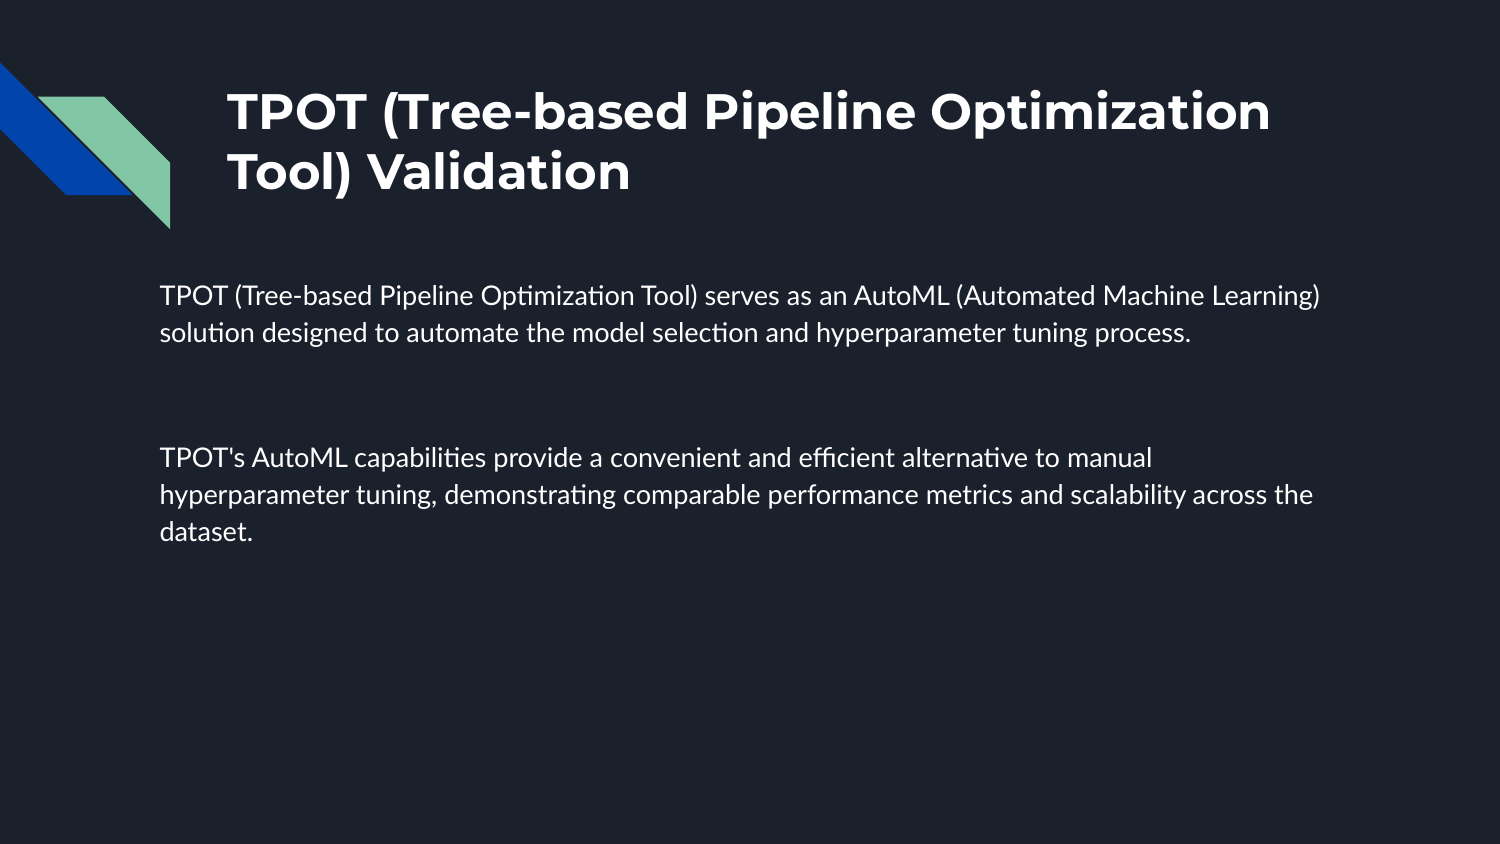

# TPOT (Tree-based Pipeline Optimization Tool) Validation
TPOT (Tree-based Pipeline Optimization Tool) serves as an AutoML (Automated Machine Learning) solution designed to automate the model selection and hyperparameter tuning process.

TPOT's AutoML capabilities provide a convenient and efficient alternative to manual hyperparameter tuning, demonstrating comparable performance metrics and scalability across the dataset.